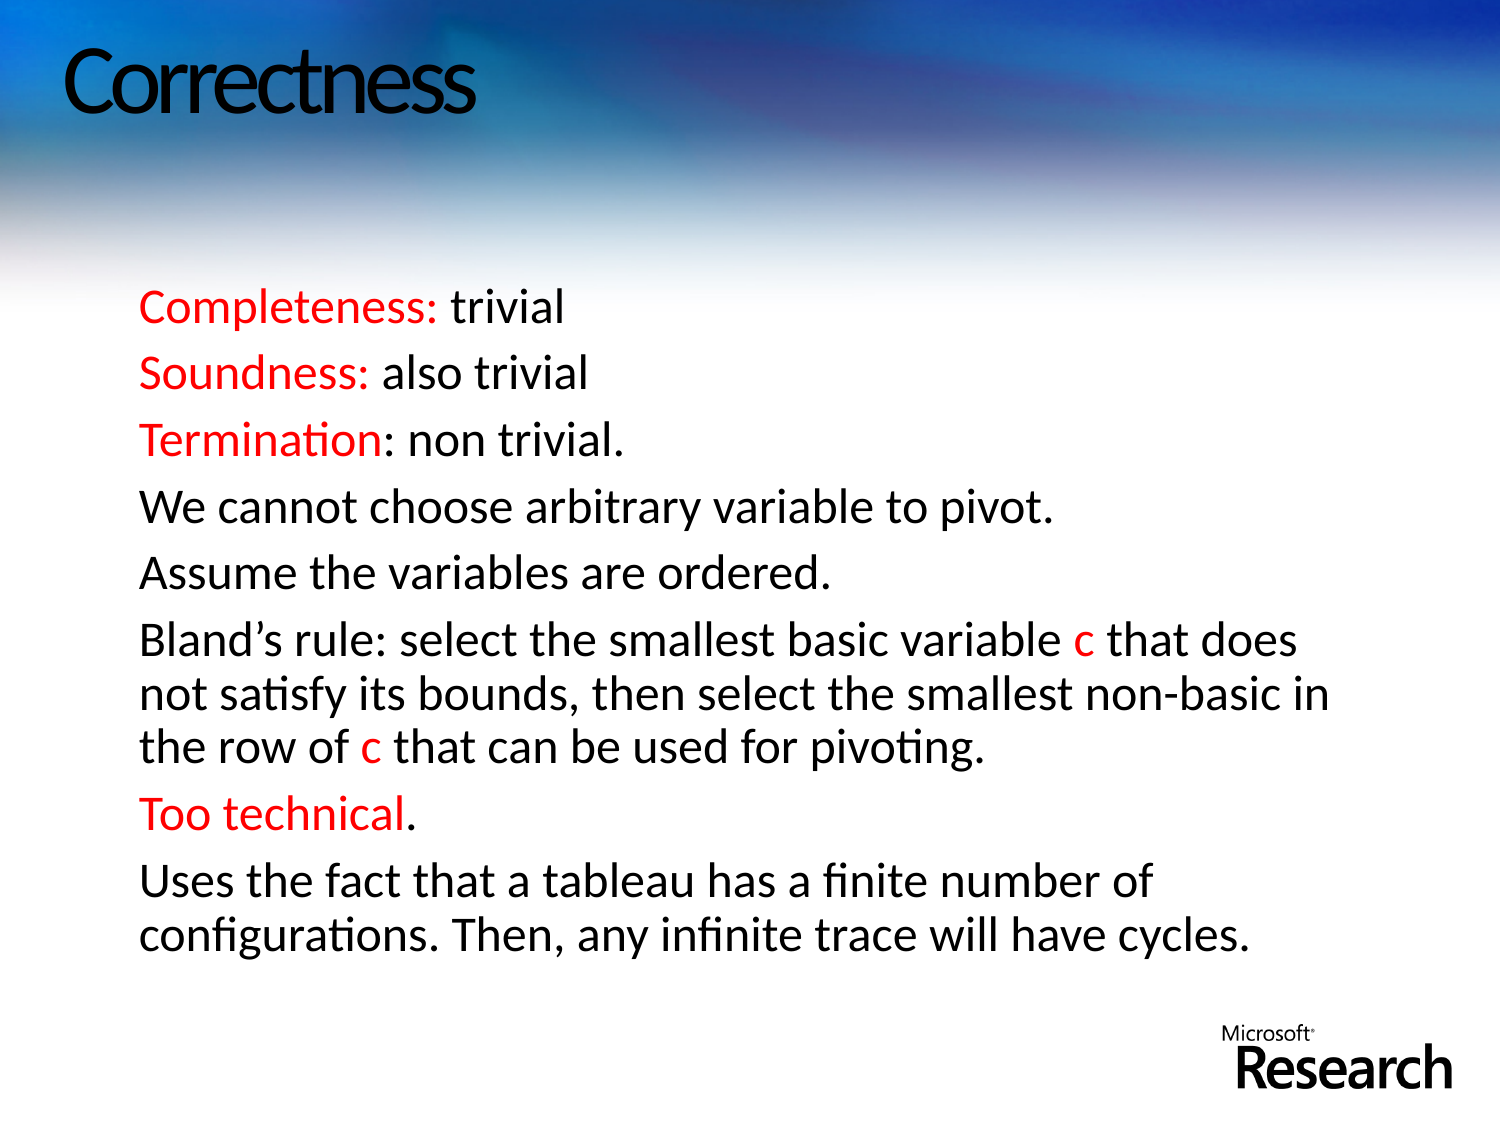

# Correctness
Completeness: trivial
Soundness: also trivial
Termination: non trivial.
We cannot choose arbitrary variable to pivot.
Assume the variables are ordered.
Bland’s rule: select the smallest basic variable c that does not satisfy its bounds, then select the smallest non-basic in the row of c that can be used for pivoting.
Too technical.
Uses the fact that a tableau has a finite number of configurations. Then, any infinite trace will have cycles.